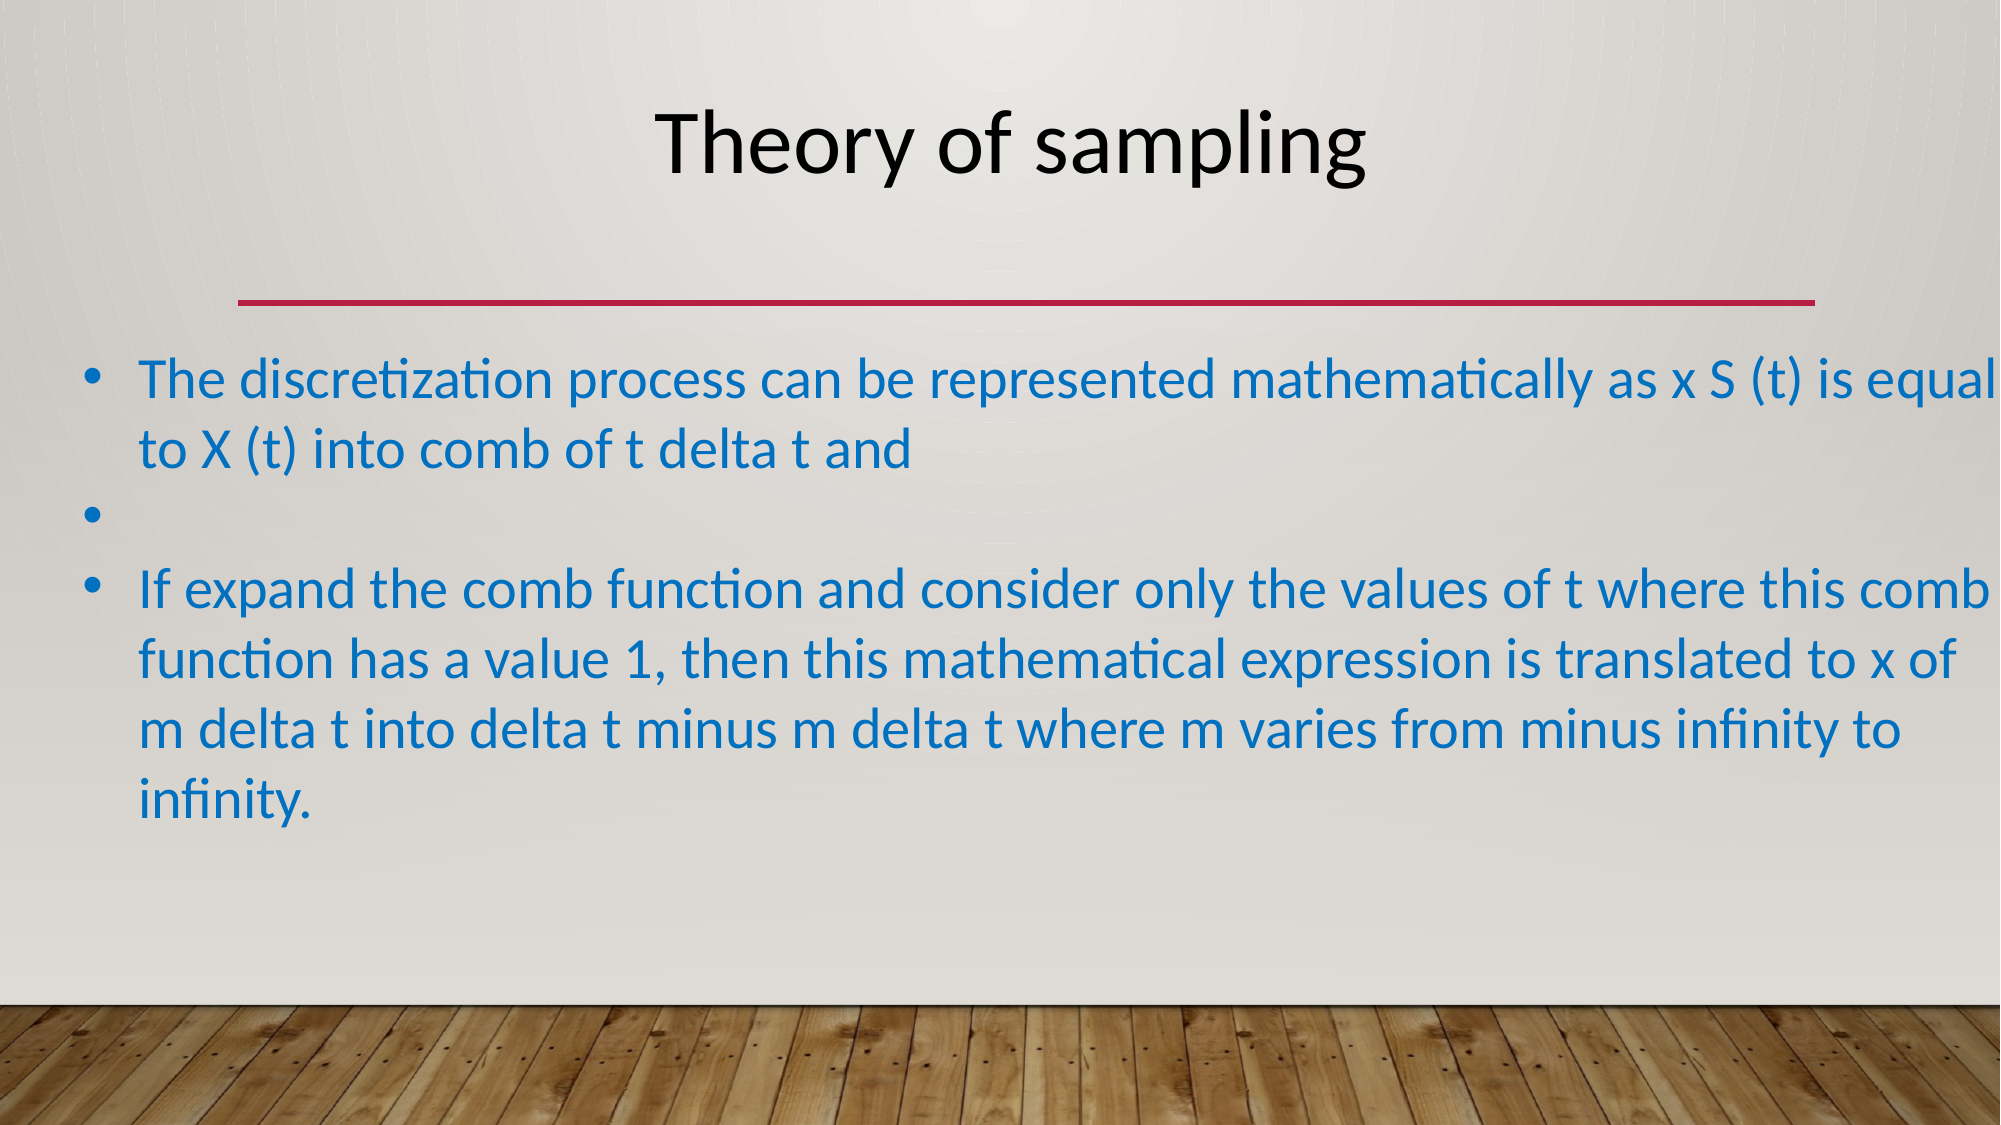

Theory of sampling

The discretization process can be represented mathematically as x S (t) is equal to X (t) into comb of t delta t and

If expand the comb function and consider only the values of t where this comb function has a value 1, then this mathematical expression is translated to x of m delta t into delta t minus m delta t where m varies from minus infinity to infinity.